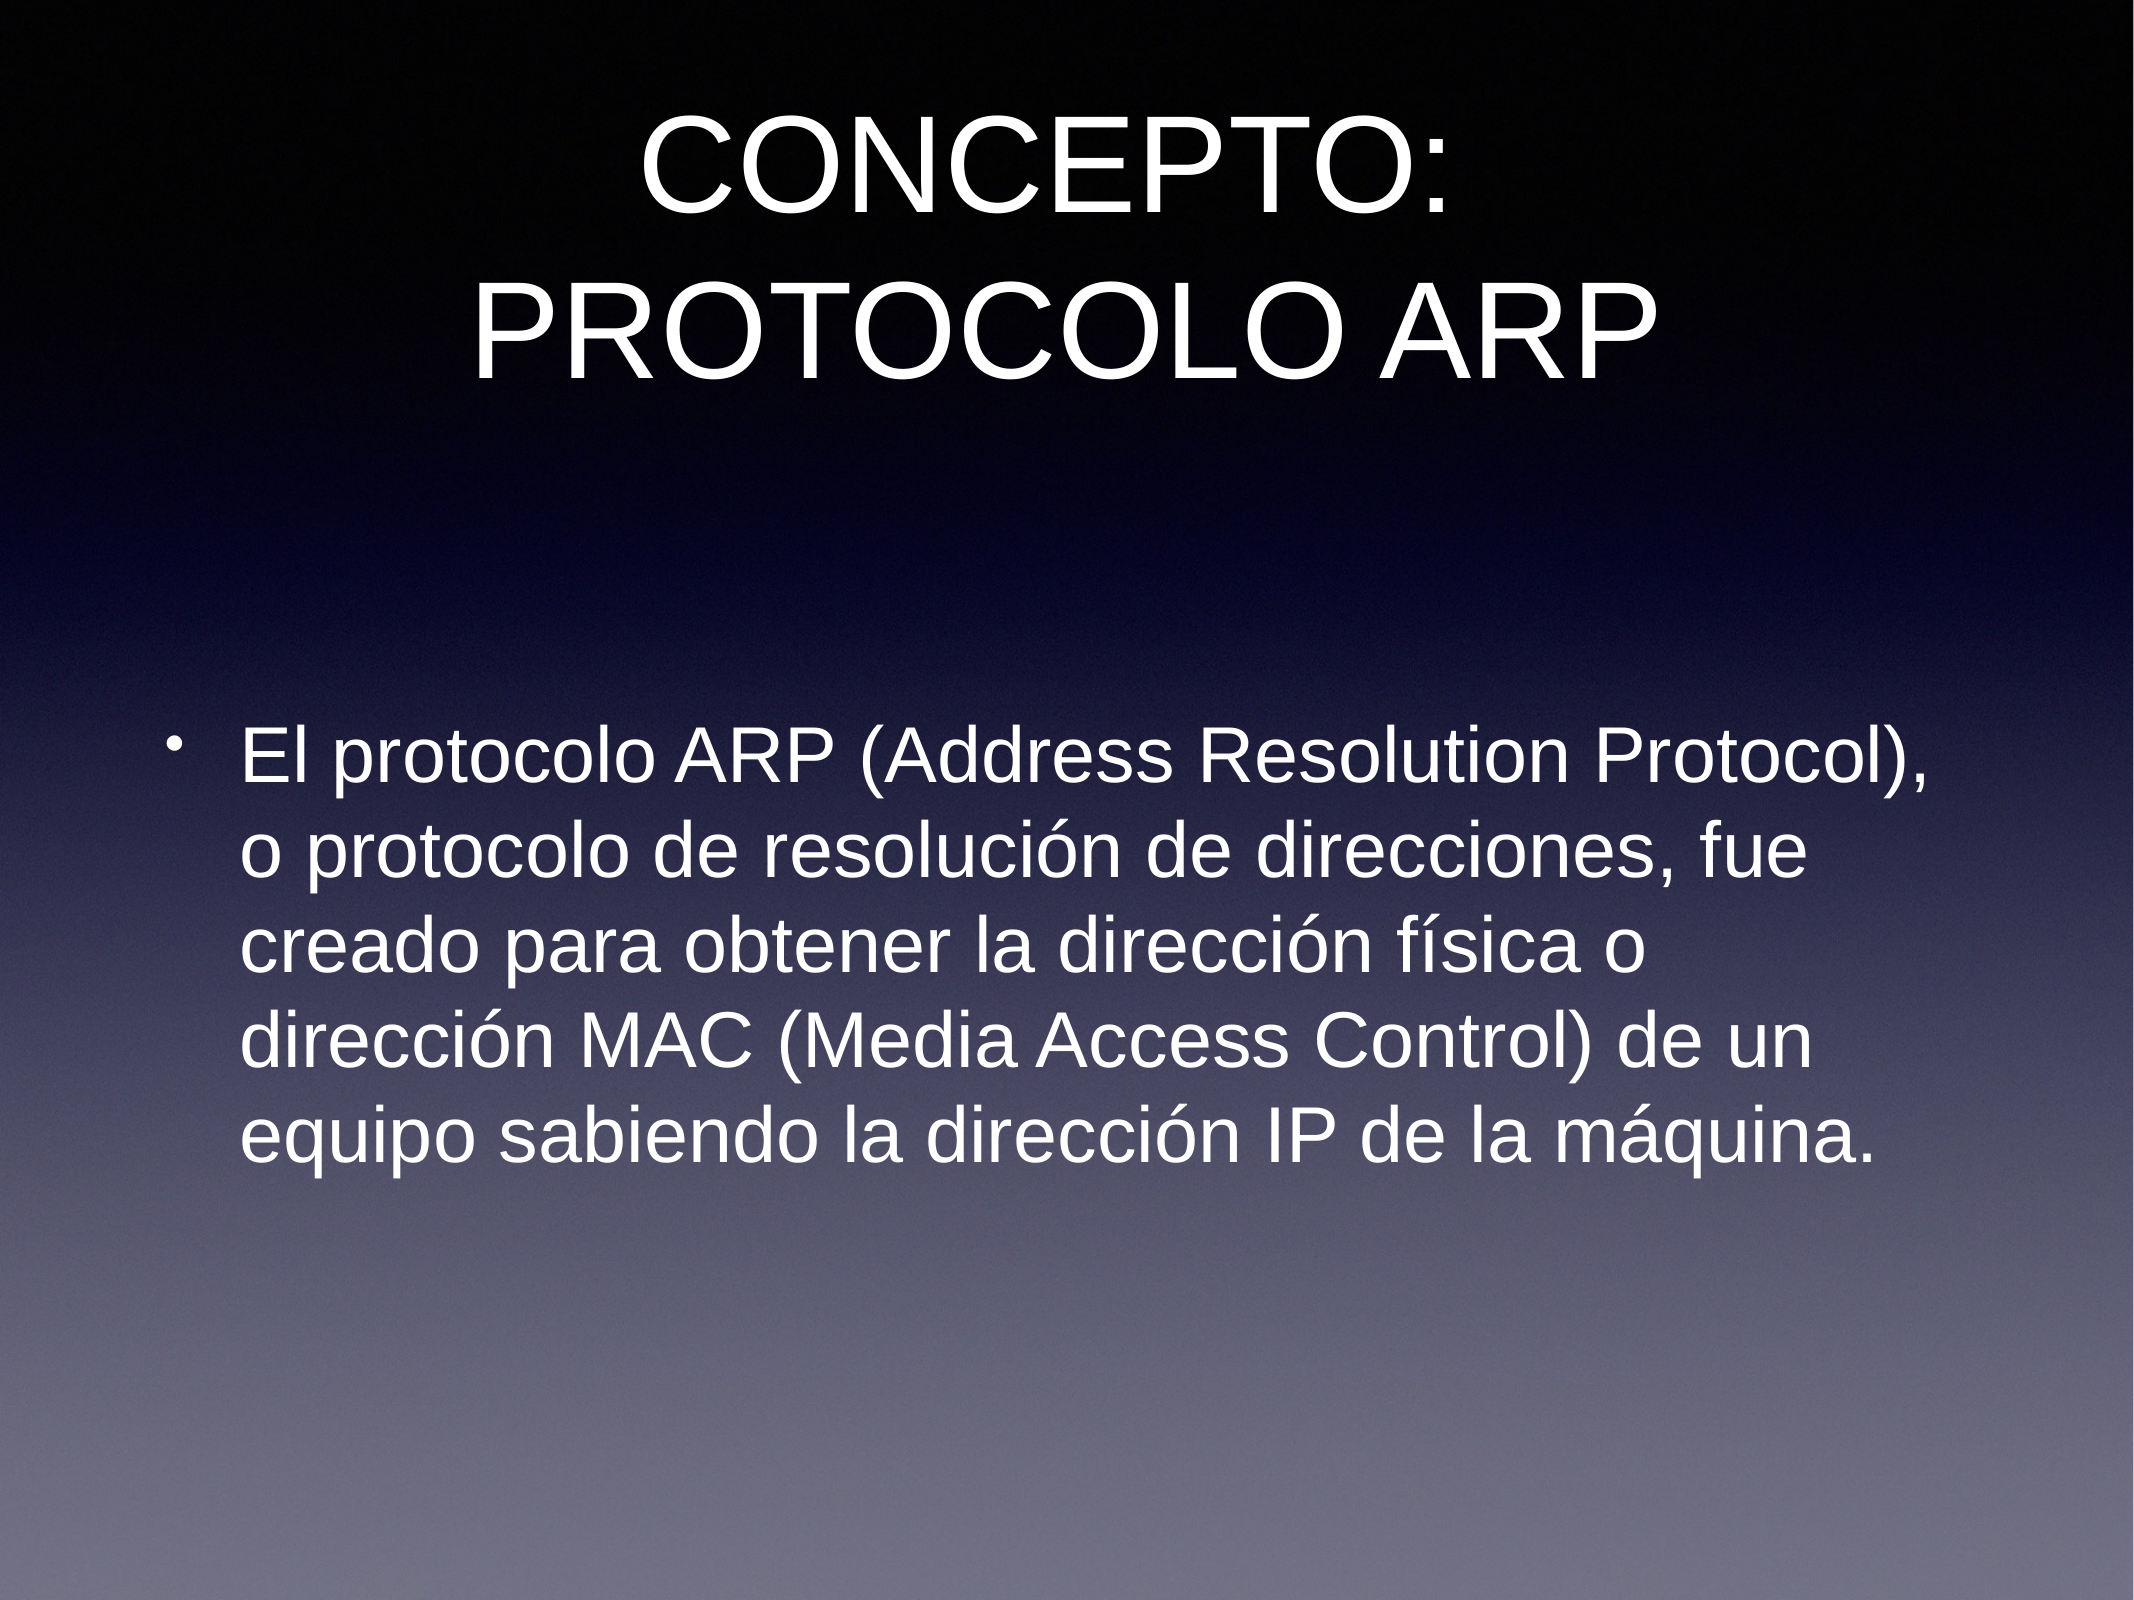

# CONCEPTO:
PROTOCOLO ARP
El protocolo ARP (Address Resolution Protocol), o protocolo de resolución de direcciones, fue creado para obtener la dirección física o dirección MAC (Media Access Control) de un equipo sabiendo la dirección IP de la máquina.